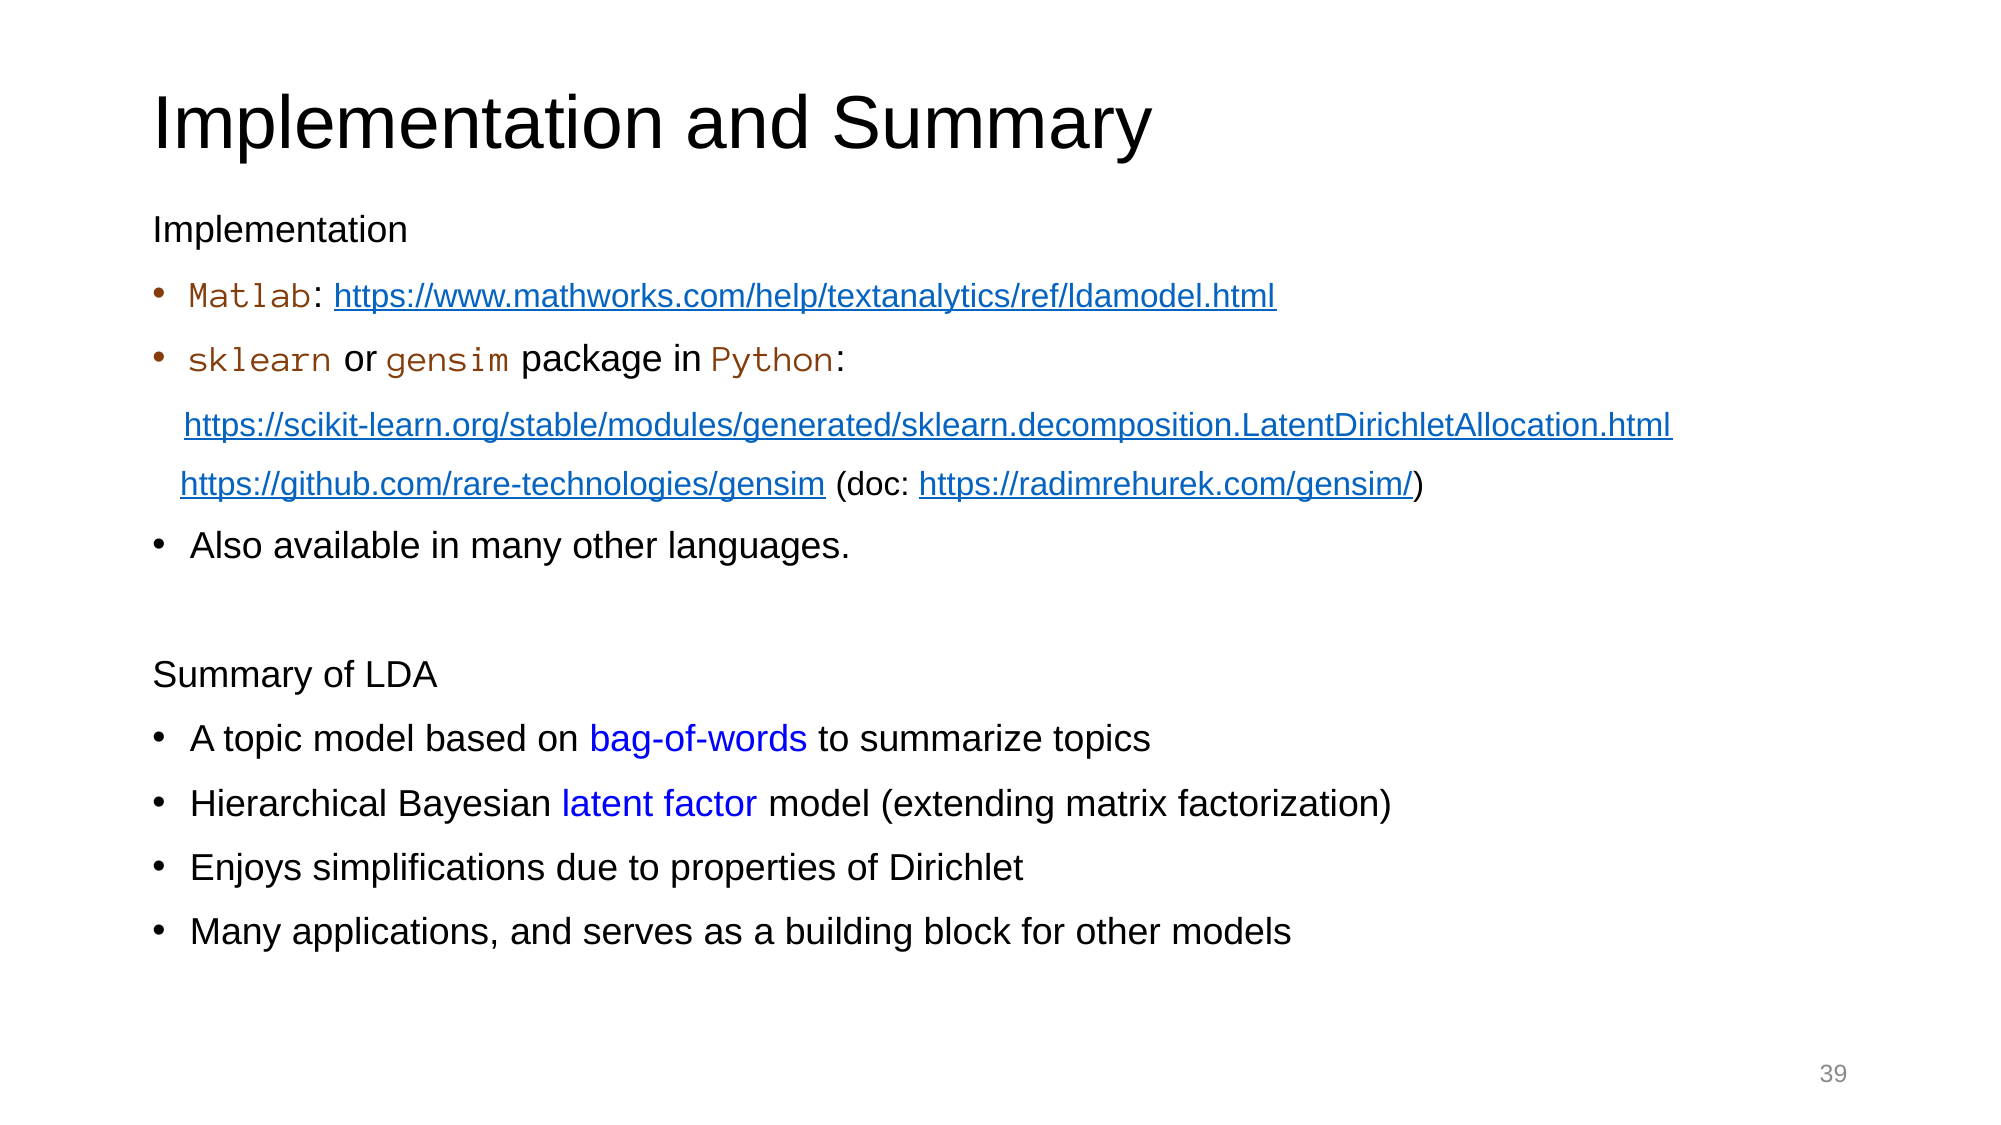

# Implementation and Summary
Implementation
Matlab: https://www.mathworks.com/help/textanalytics/ref/ldamodel.html
sklearn or gensim package in Python:
   https://scikit-learn.org/stable/modules/generated/sklearn.decomposition.LatentDirichletAllocation.html
   https://github.com/rare-technologies/gensim (doc: https://radimrehurek.com/gensim/)
Also available in many other languages.

Summary of LDA
A topic model based on bag-of-words to summarize topics
Hierarchical Bayesian latent factor model (extending matrix factorization)
Enjoys simplifications due to properties of Dirichlet
Many applications, and serves as a building block for other models
39